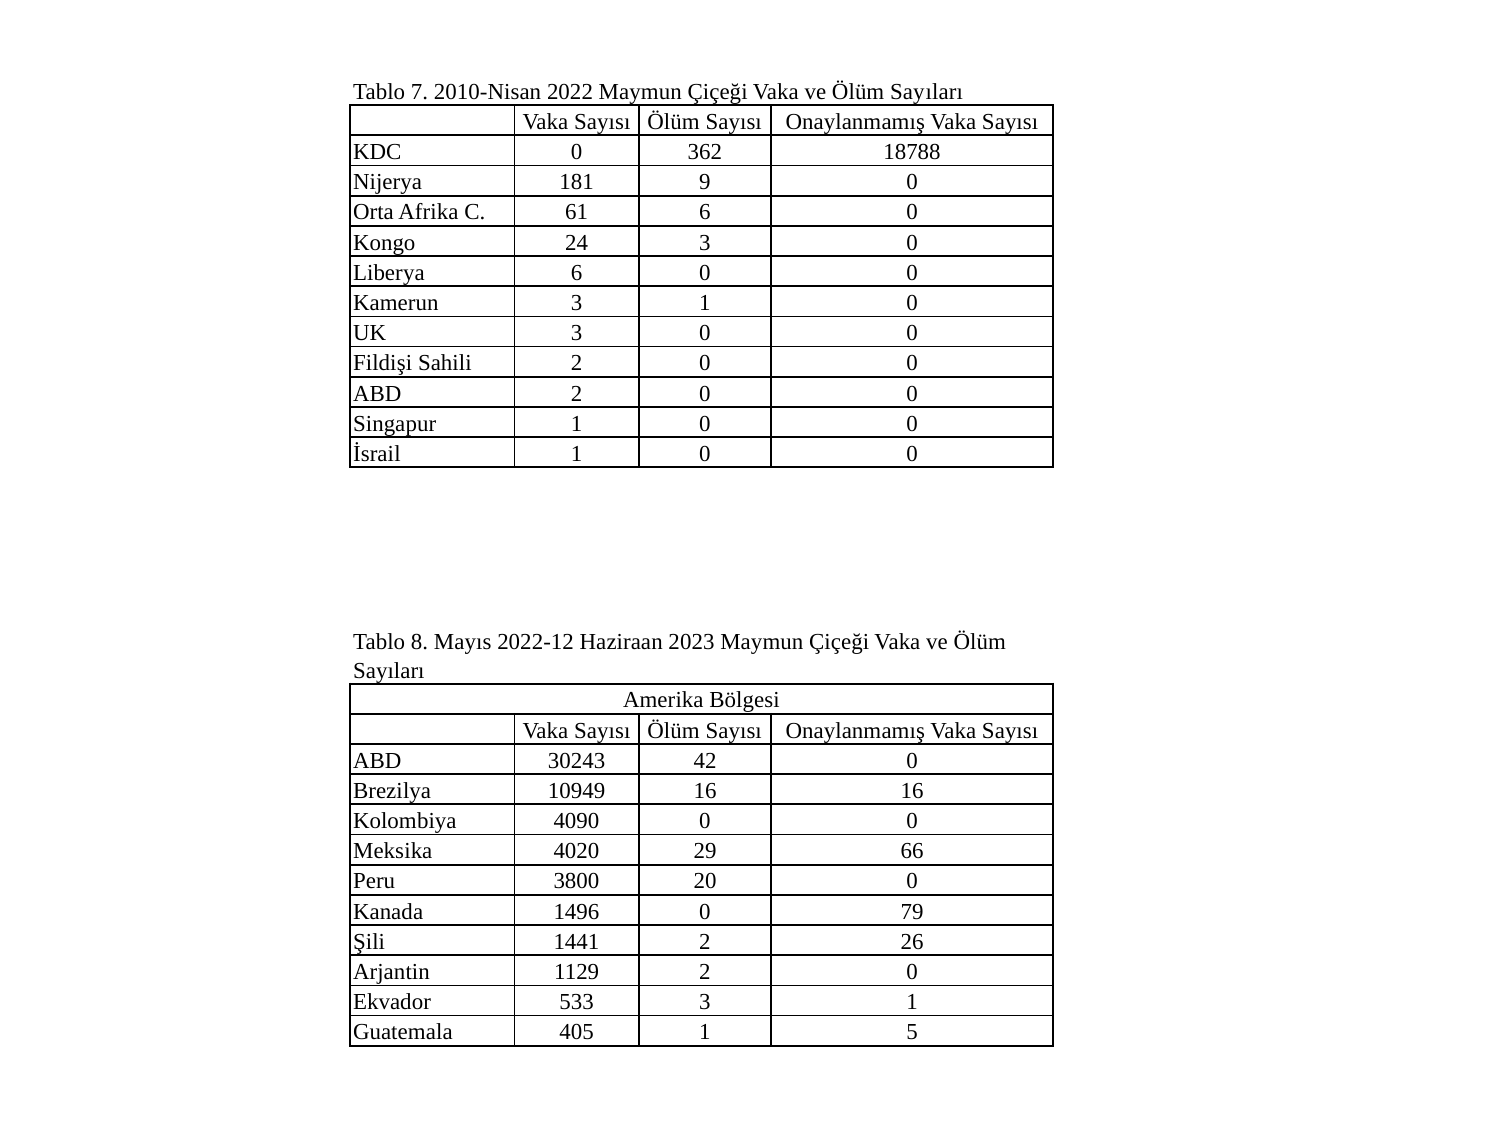

| Tablo 7. 2010-Nisan 2022 Maymun Çiçeği Vaka ve Ölüm Sayıları |  |  |  |
| --- | --- | --- | --- |
|  | Vaka Sayısı | Ölüm Sayısı | Onaylanmamış Vaka Sayısı |
| KDC | 0 | 362 | 18788 |
| Nijerya | 181 | 9 | 0 |
| Orta Afrika C. | 61 | 6 | 0 |
| Kongo | 24 | 3 | 0 |
| Liberya | 6 | 0 | 0 |
| Kamerun | 3 | 1 | 0 |
| UK | 3 | 0 | 0 |
| Fildişi Sahili | 2 | 0 | 0 |
| ABD | 2 | 0 | 0 |
| Singapur | 1 | 0 | 0 |
| İsrail | 1 | 0 | 0 |
| Tablo 8. Mayıs 2022-12 Haziraan 2023 Maymun Çiçeği Vaka ve Ölüm Sayıları |  |  |  |
| --- | --- | --- | --- |
| Amerika Bölgesi |  |  |  |
|  | Vaka Sayısı | Ölüm Sayısı | Onaylanmamış Vaka Sayısı |
| ABD | 30243 | 42 | 0 |
| Brezilya | 10949 | 16 | 16 |
| Kolombiya | 4090 | 0 | 0 |
| Meksika | 4020 | 29 | 66 |
| Peru | 3800 | 20 | 0 |
| Kanada | 1496 | 0 | 79 |
| Şili | 1441 | 2 | 26 |
| Arjantin | 1129 | 2 | 0 |
| Ekvador | 533 | 3 | 1 |
| Guatemala | 405 | 1 | 5 |